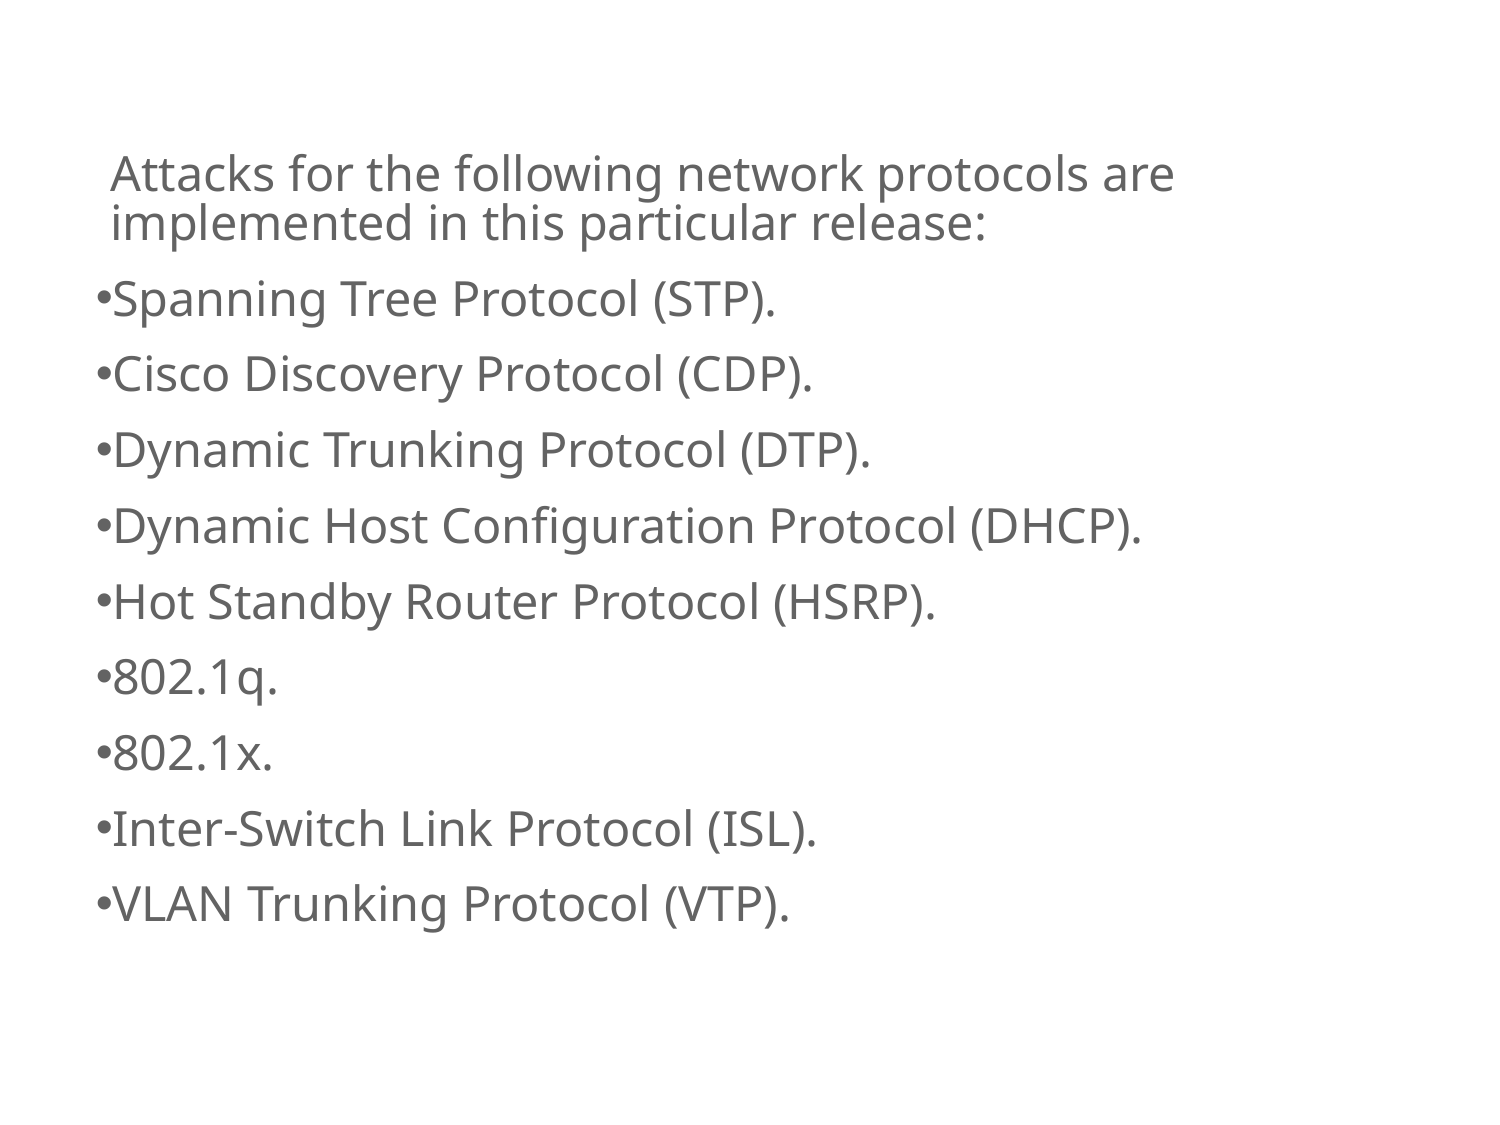

Attacks for the following network protocols are implemented in this particular release:
Spanning Tree Protocol (STP).
Cisco Discovery Protocol (CDP).
Dynamic Trunking Protocol (DTP).
Dynamic Host Configuration Protocol (DHCP).
Hot Standby Router Protocol (HSRP).
802.1q.
802.1x.
Inter-Switch Link Protocol (ISL).
VLAN Trunking Protocol (VTP).